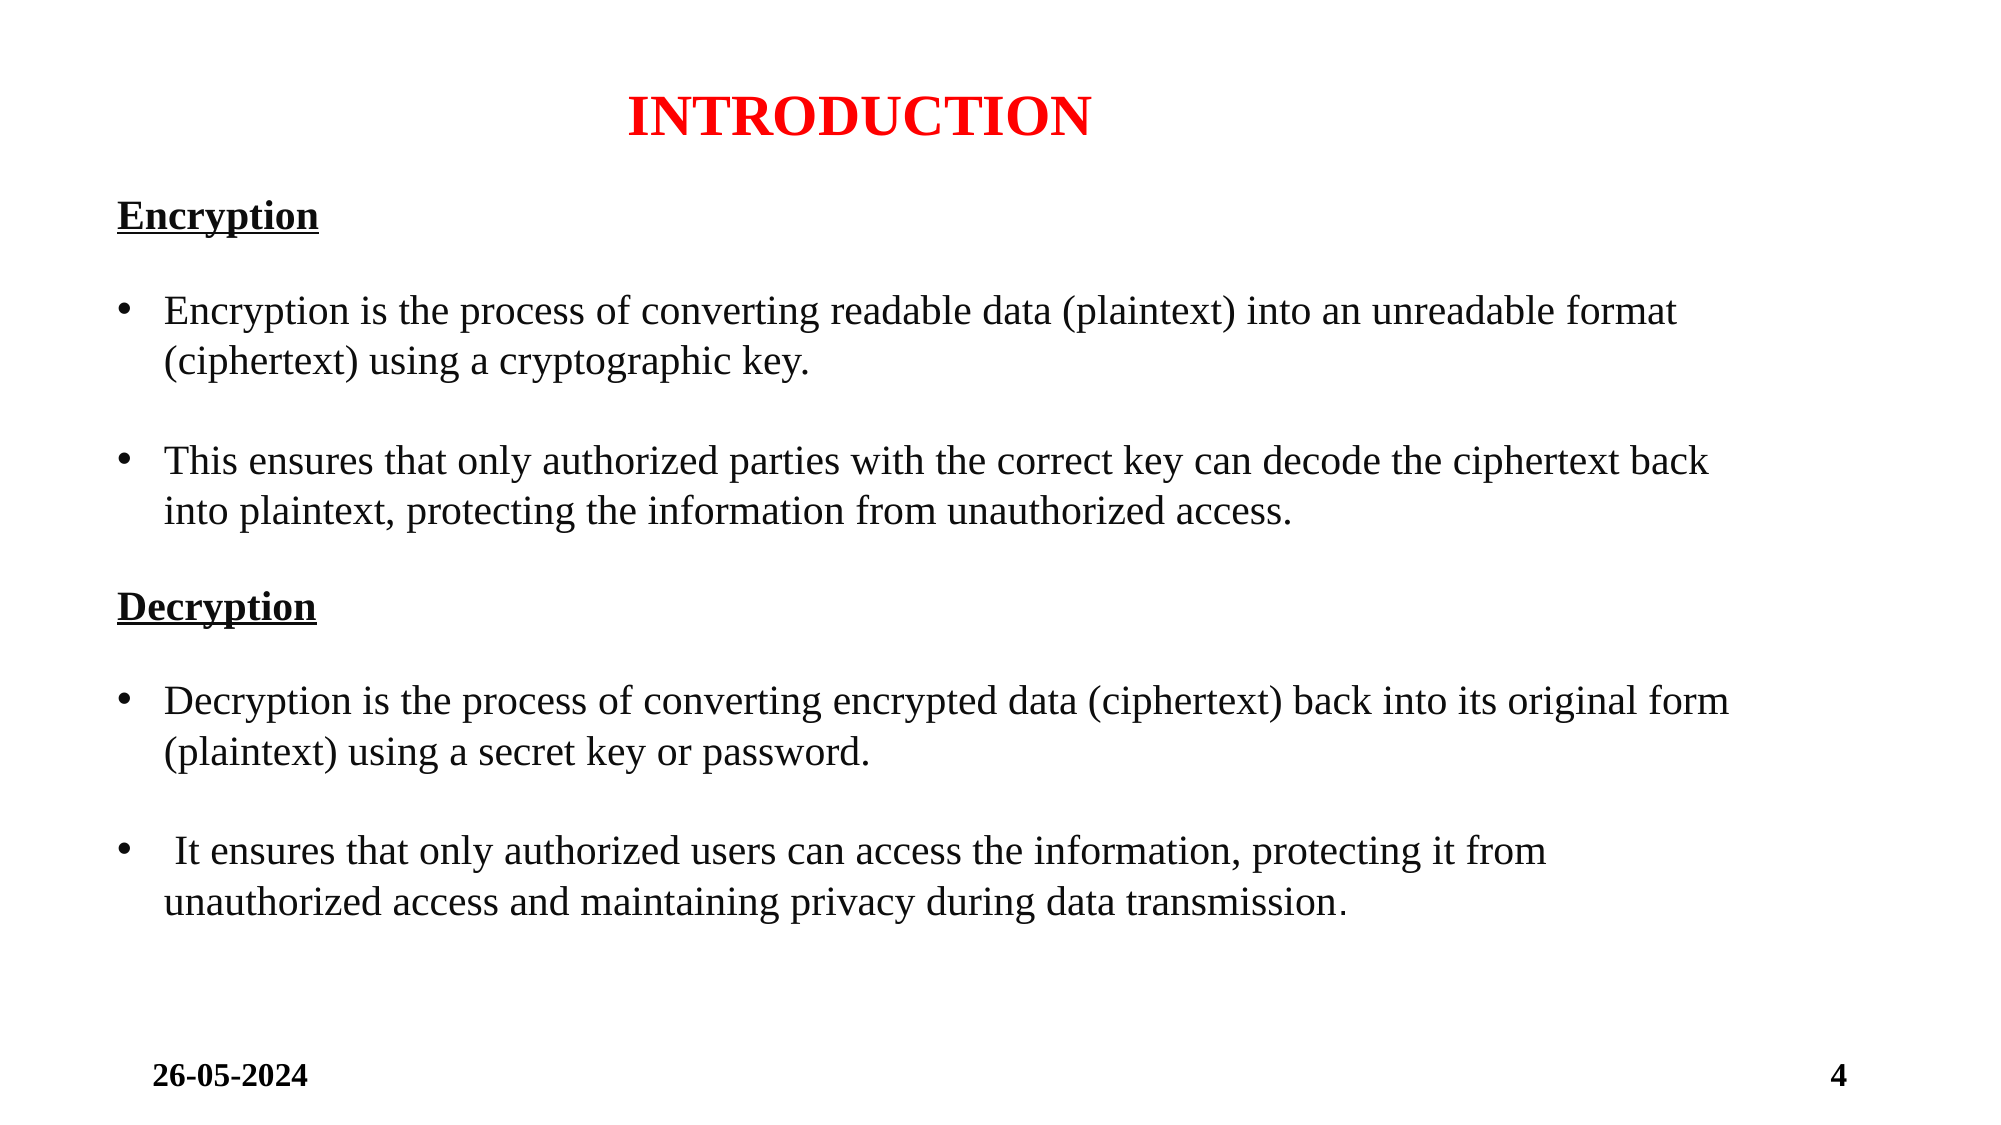

INTRODUCTION
Encryption

Encryption is the process of converting readable data (plaintext) into an unreadable format (ciphertext) using a cryptographic key.

This ensures that only authorized parties with the correct key can decode the ciphertext back into plaintext, protecting the information from unauthorized access.

Decryption

Decryption is the process of converting encrypted data (ciphertext) back into its original form (plaintext) using a secret key or password.

 It ensures that only authorized users can access the information, protecting it from unauthorized access and maintaining privacy during data transmission.

26-05-2024
4